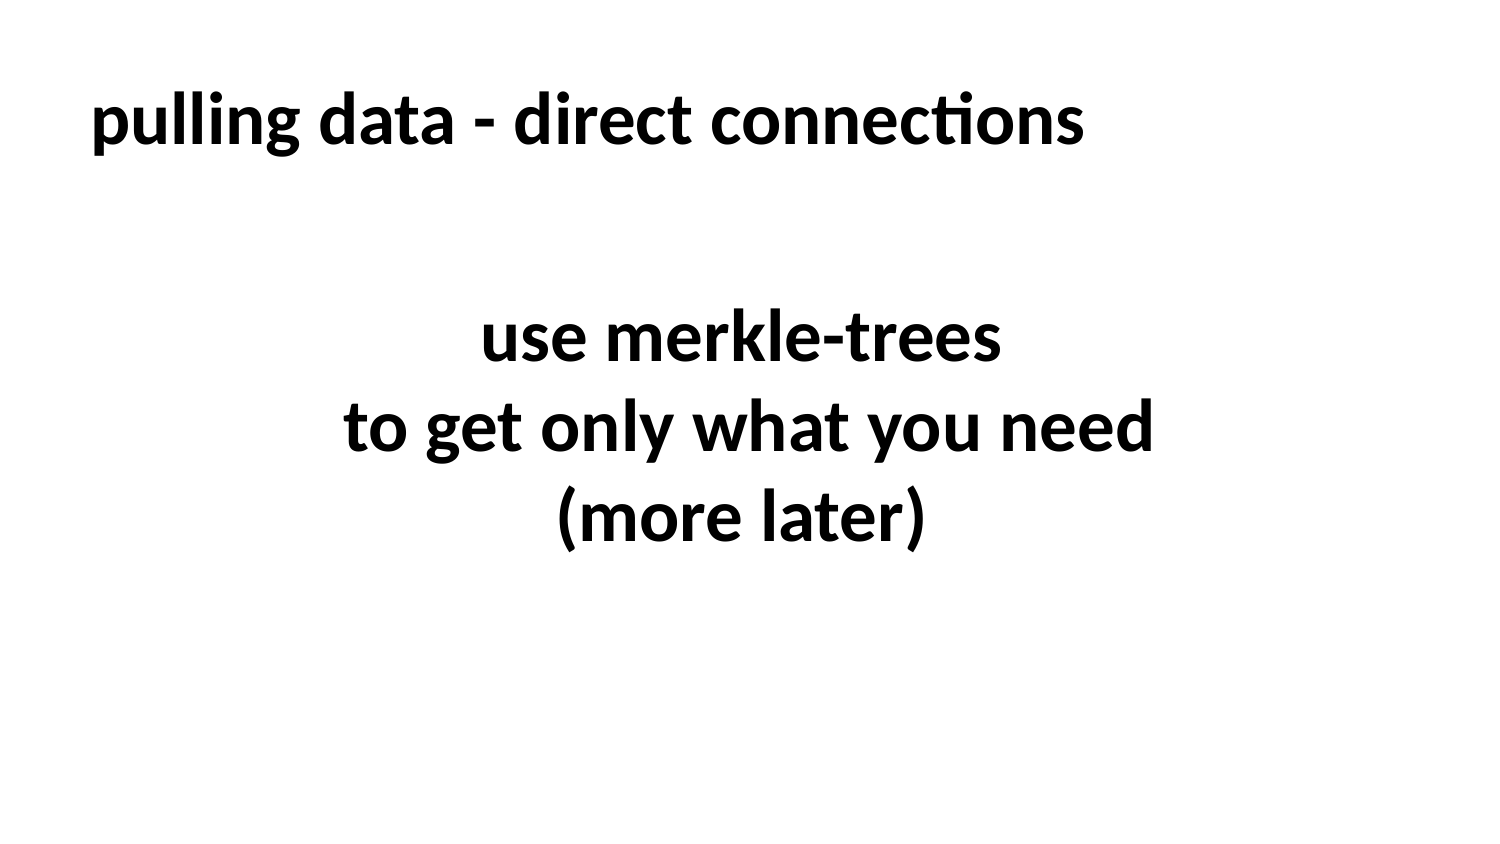

# pulling data - direct connections
use merkle-trees
to get only what you need
(more later)